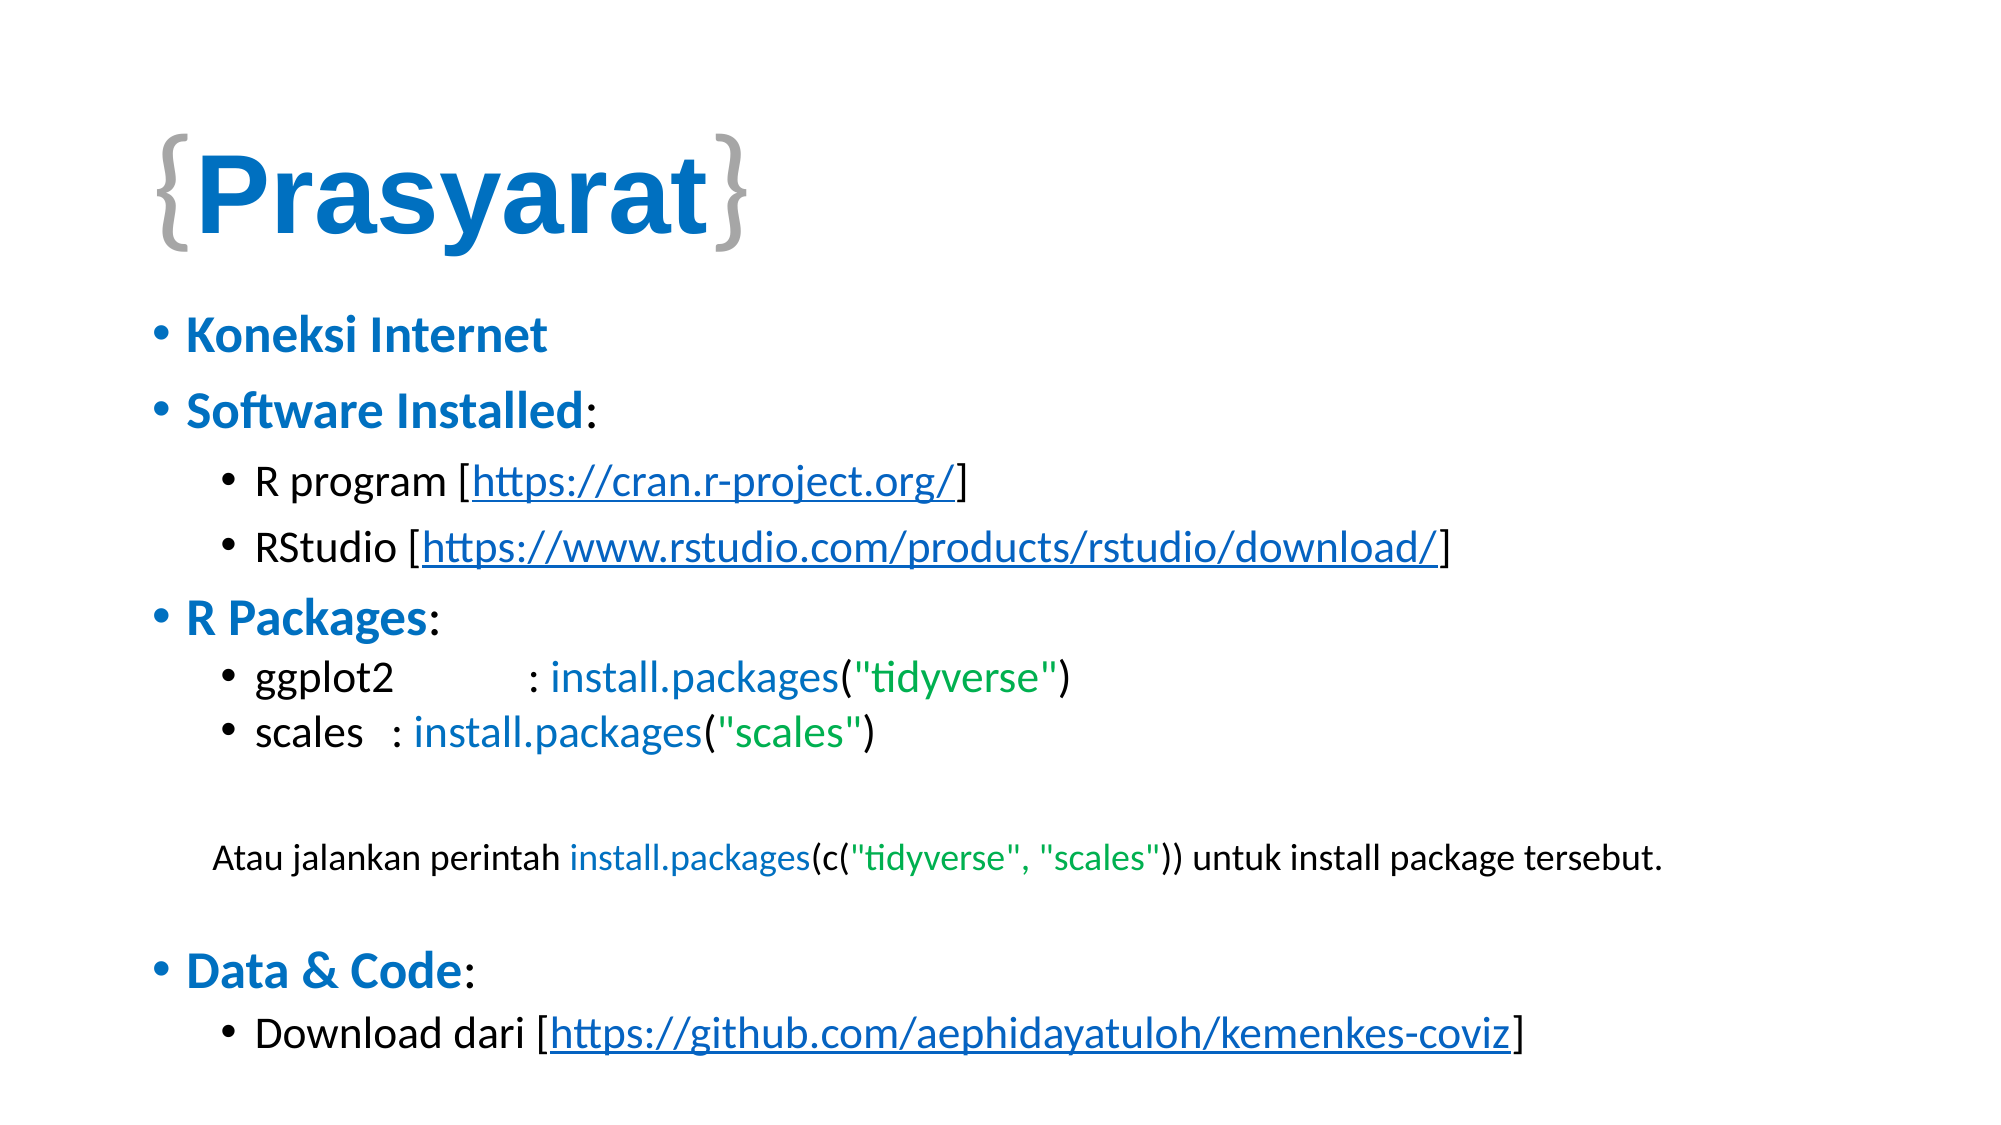

# {Prasyarat}
Koneksi Internet
Software Installed:
R program [https://cran.r-project.org/]
RStudio [https://www.rstudio.com/products/rstudio/download/]
R Packages:
ggplot2		: install.packages("tidyverse")
scales		: install.packages("scales")

Atau jalankan perintah install.packages(c("tidyverse", "scales")) untuk install package tersebut.

Data & Code:
Download dari [https://github.com/aephidayatuloh/kemenkes-coviz]